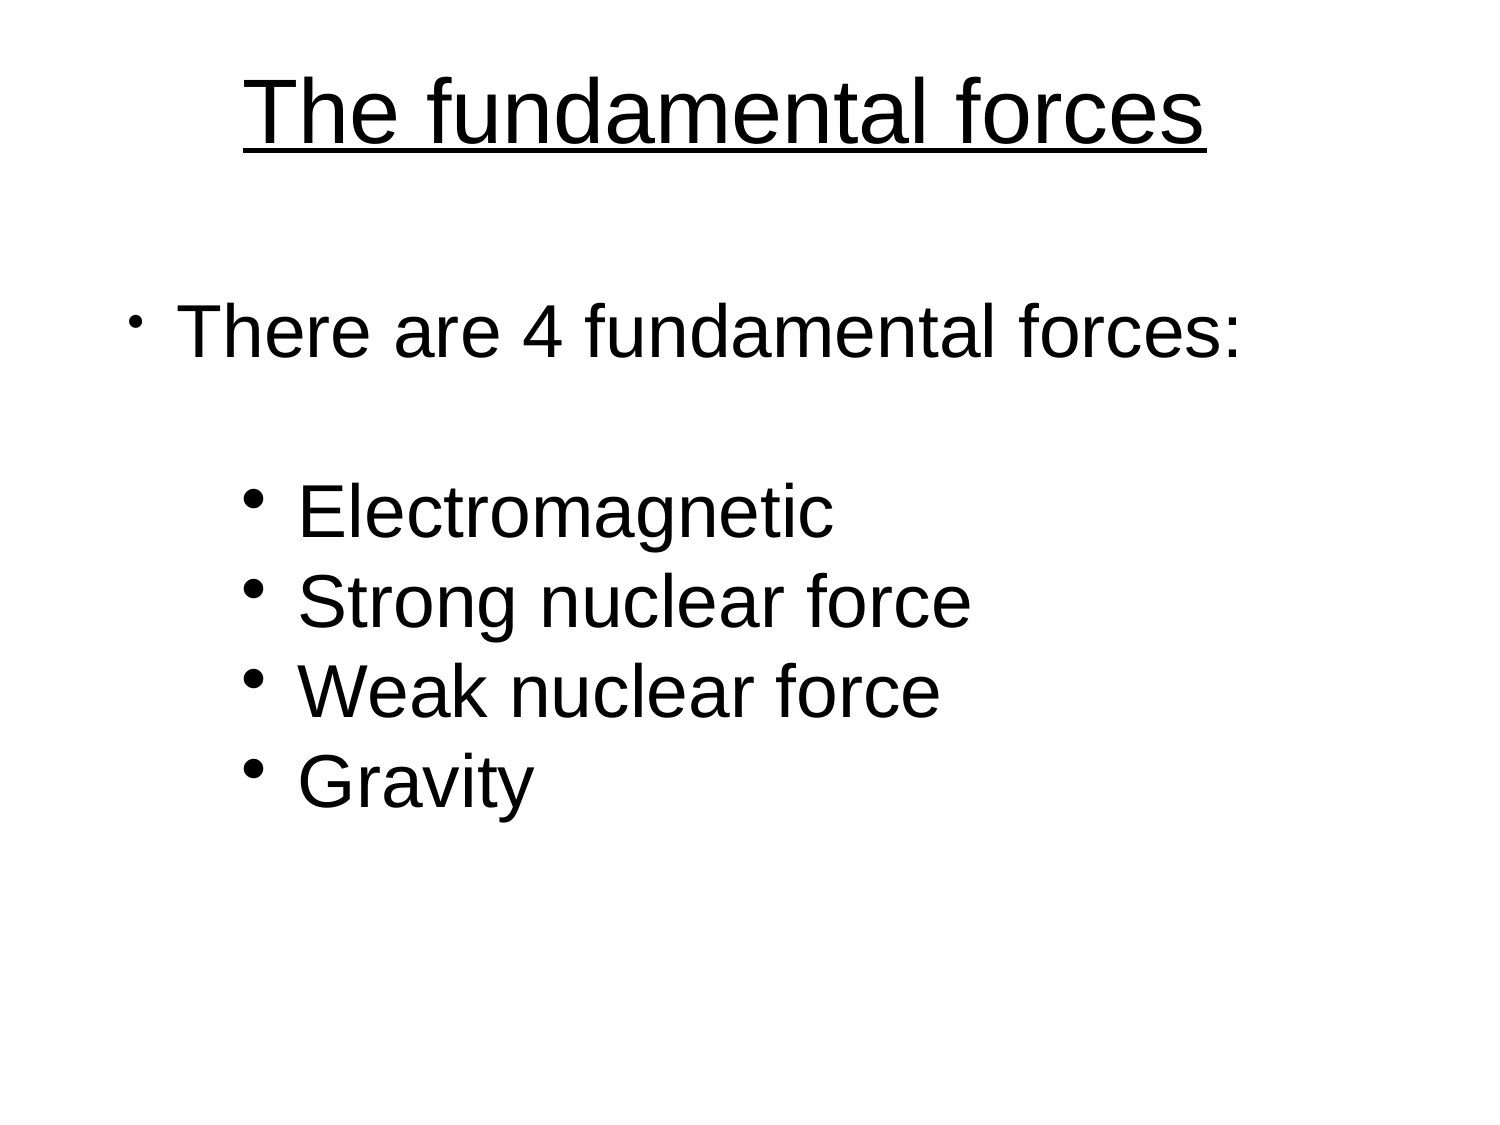

# The fundamental forces
 There are 4 fundamental forces:

 Electromagnetic
 Strong nuclear force
 Weak nuclear force
 Gravity